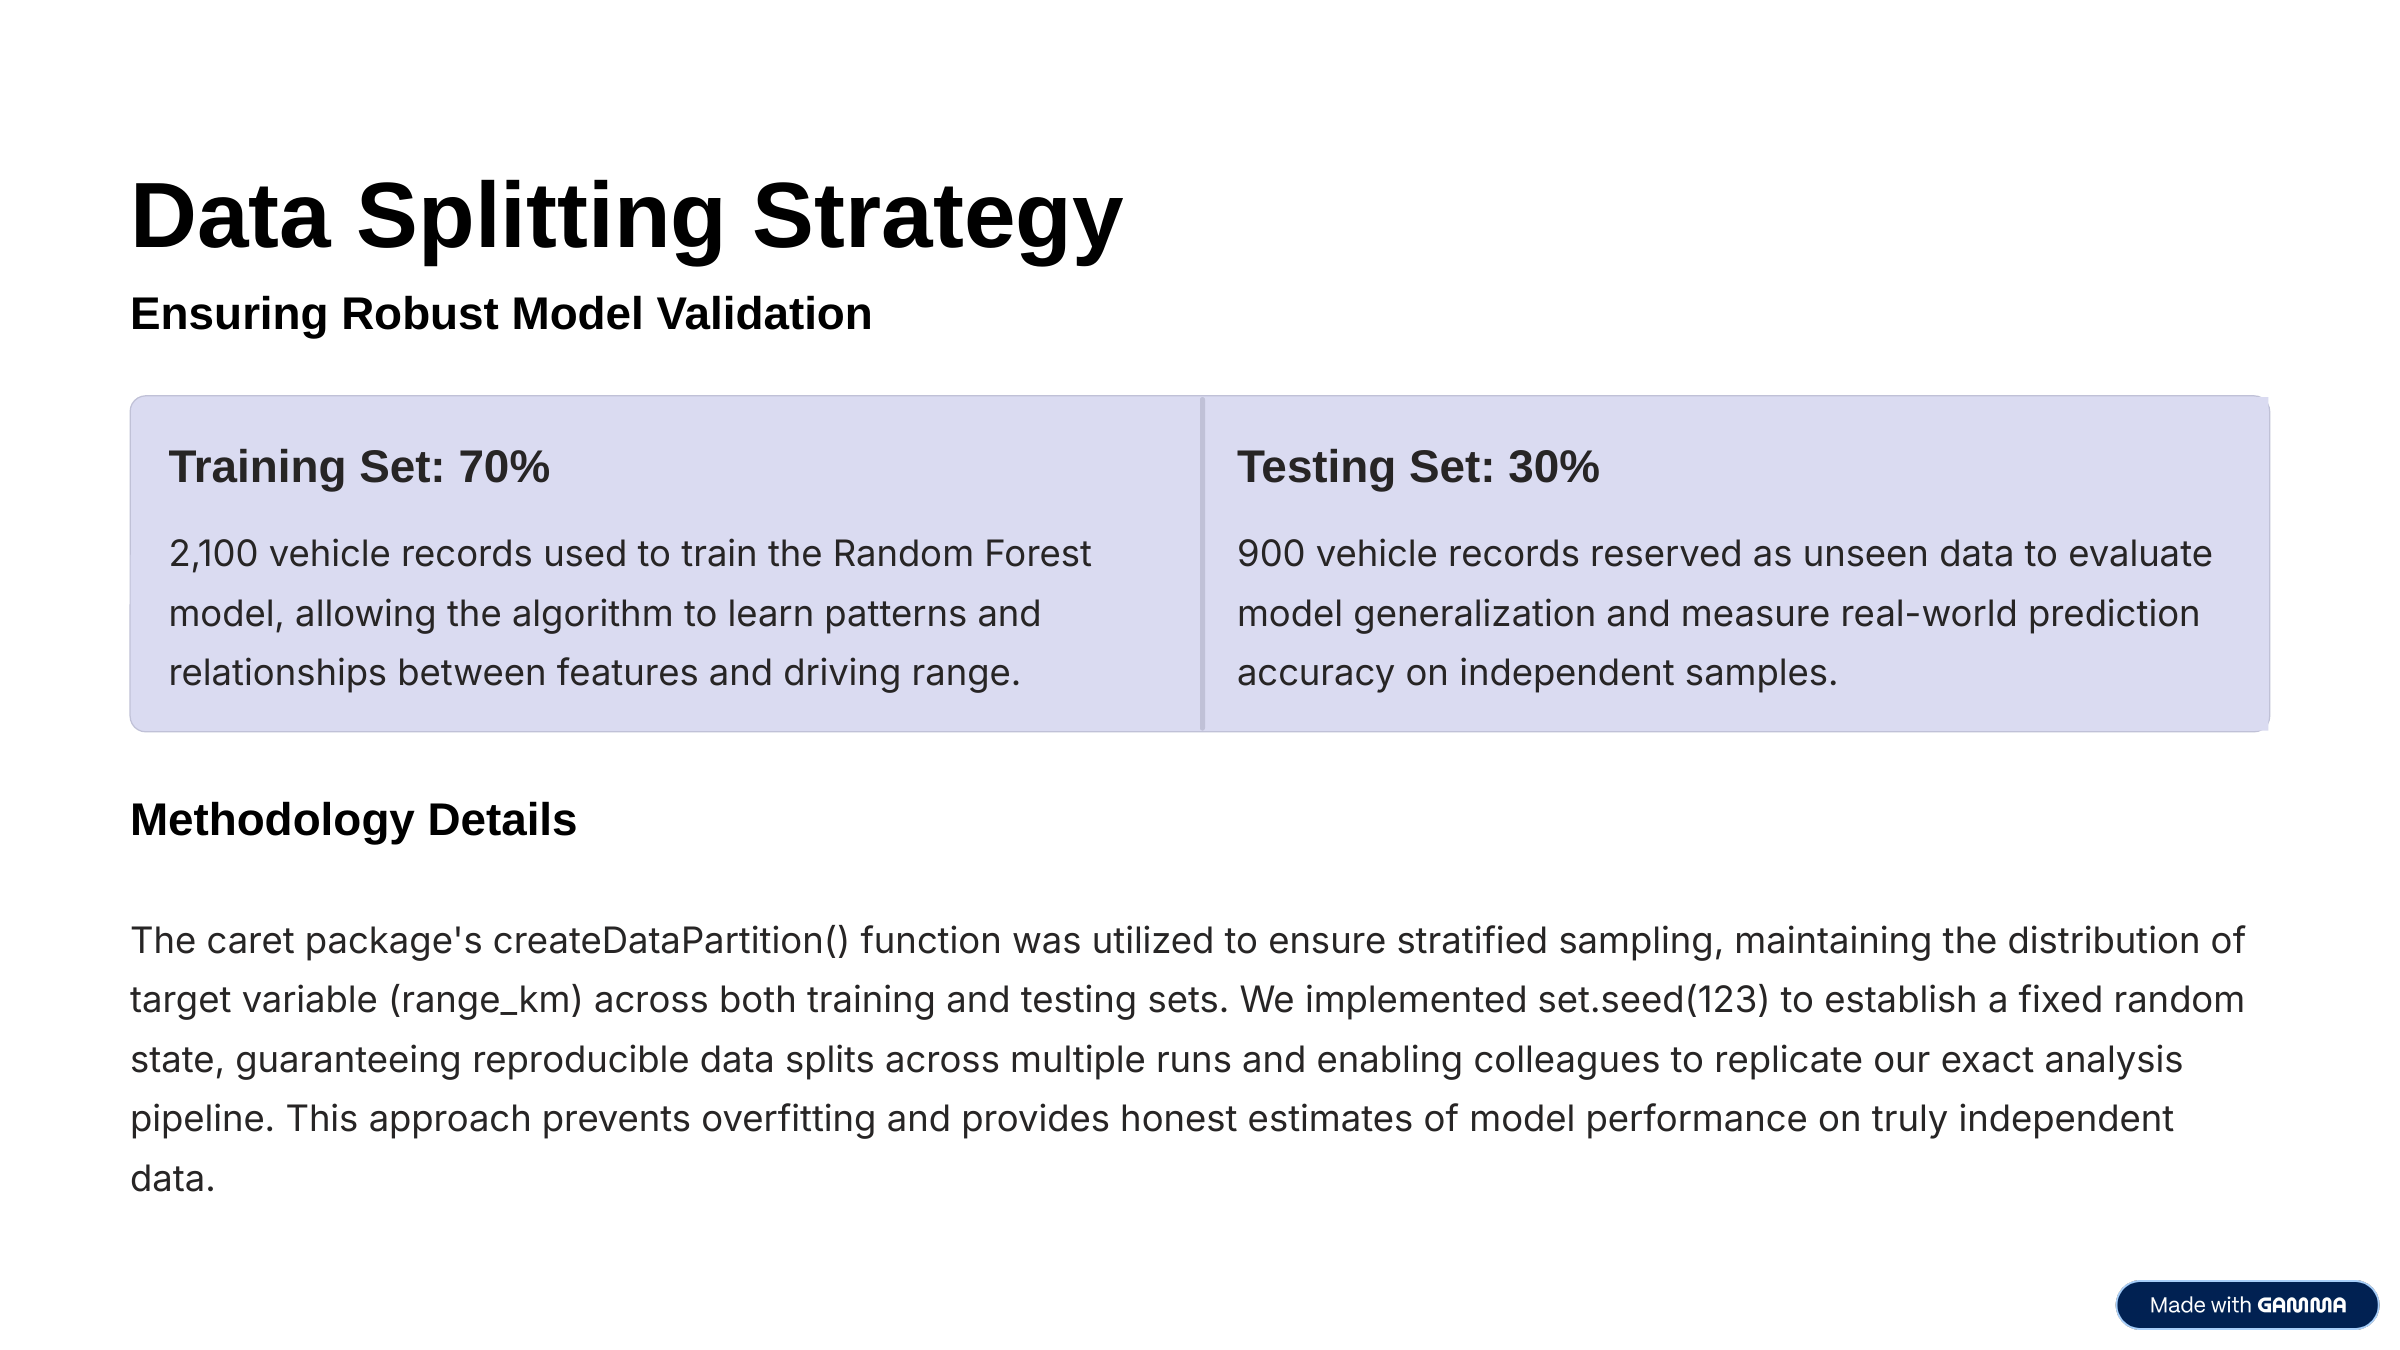

Data Splitting Strategy
Ensuring Robust Model Validation

Training Set: 70%
Testing Set: 30%
2,100 vehicle records used to train the Random Forest model, allowing the algorithm to learn patterns and relationships between features and driving range.
900 vehicle records reserved as unseen data to evaluate model generalization and measure real-world prediction accuracy on independent samples.
Methodology Details
The caret package's createDataPartition() function was utilized to ensure stratified sampling, maintaining the distribution of target variable (range_km) across both training and testing sets. We implemented set.seed(123) to establish a fixed random state, guaranteeing reproducible data splits across multiple runs and enabling colleagues to replicate our exact analysis pipeline. This approach prevents overfitting and provides honest estimates of model performance on truly independent data.